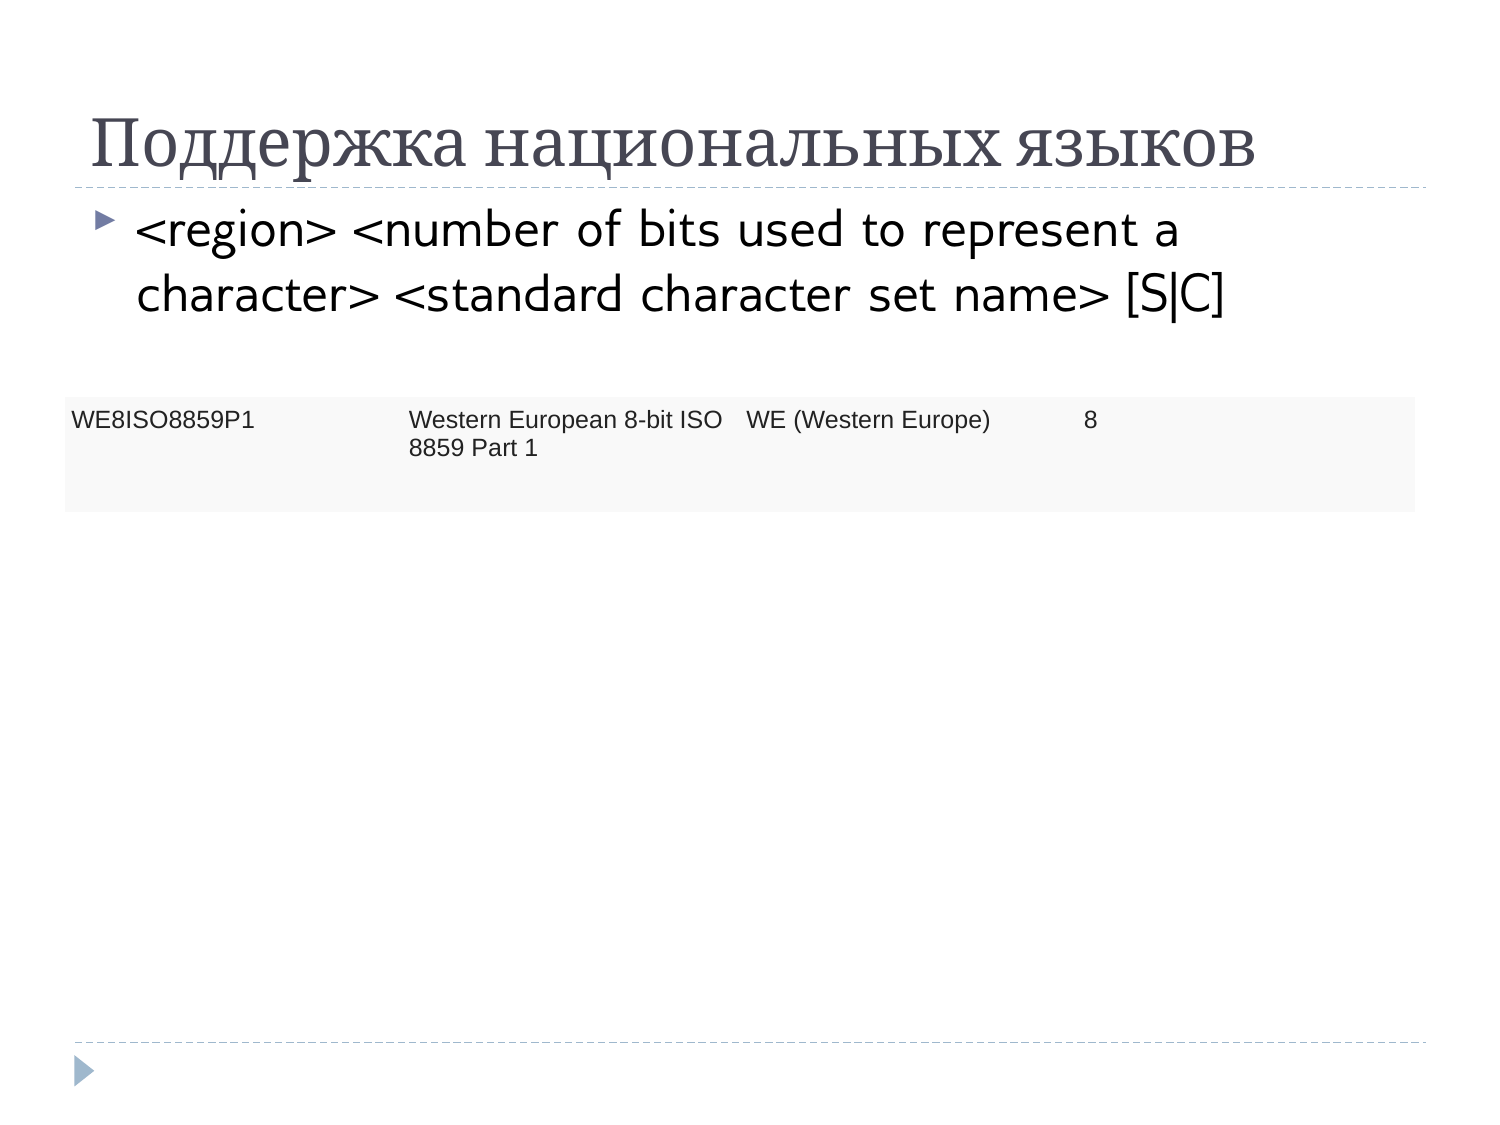

# Поддержка национальных языков
<region> <number of bits used to represent a character> <standard character set name> [S|C]

| WE8ISO8859P1 | Western European 8-bit ISO 8859 Part 1 | WE (Western Europe) | 8 |
| --- | --- | --- | --- |